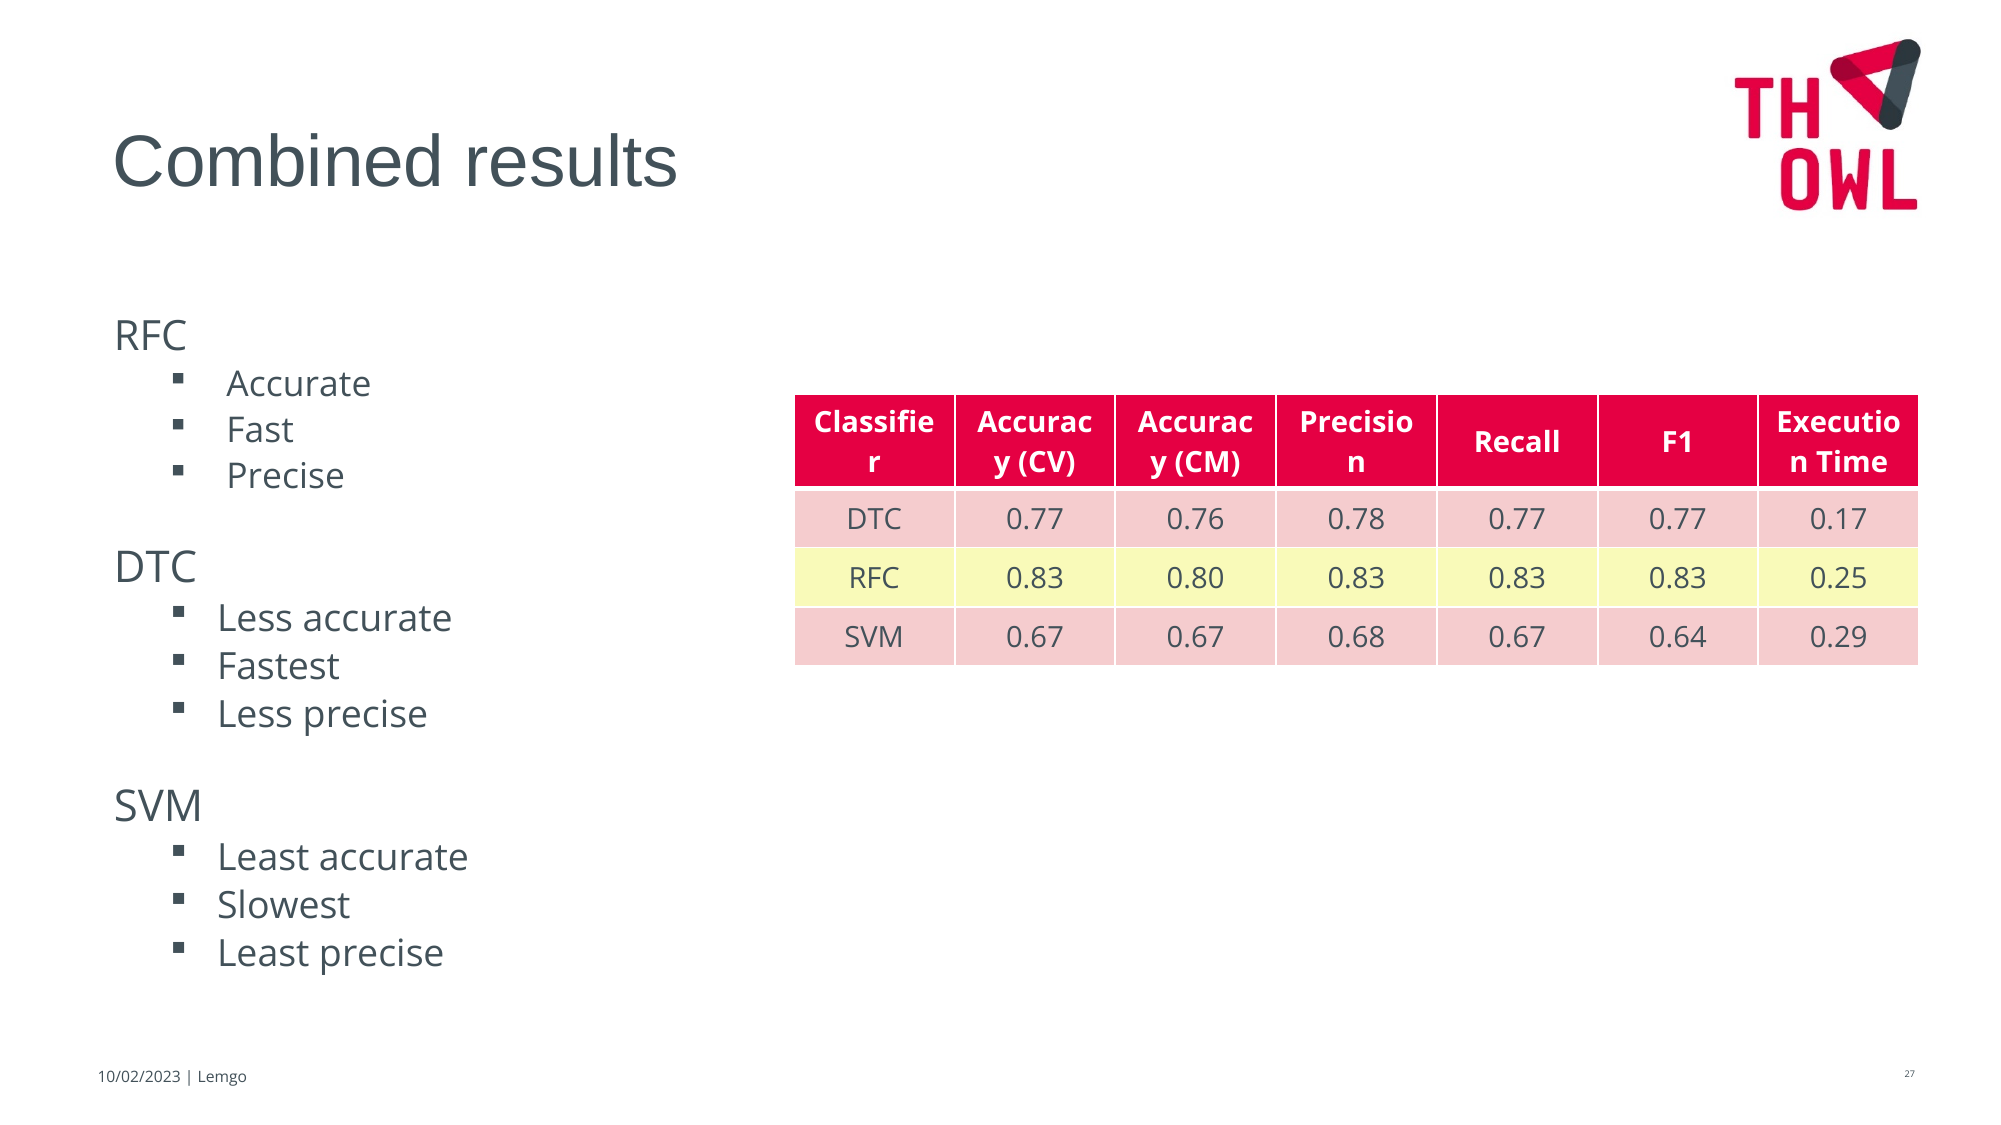

Combined results
RFC
Accurate
Fast
Precise
DTC
Less accurate
Fastest
Less precise
SVM
Least accurate
Slowest
Least precise
| Classifier | Accuracy (CV) | Accuracy (CM) | Precision | Recall | F1 | Execution Time |
| --- | --- | --- | --- | --- | --- | --- |
| DTC | 0.77 | 0.76 | 0.78 | 0.77 | 0.77 | 0.17 |
| RFC | 0.83 | 0.80 | 0.83 | 0.83 | 0.83 | 0.25 |
| SVM | 0.67 | 0.67 | 0.68 | 0.67 | 0.64 | 0.29 |